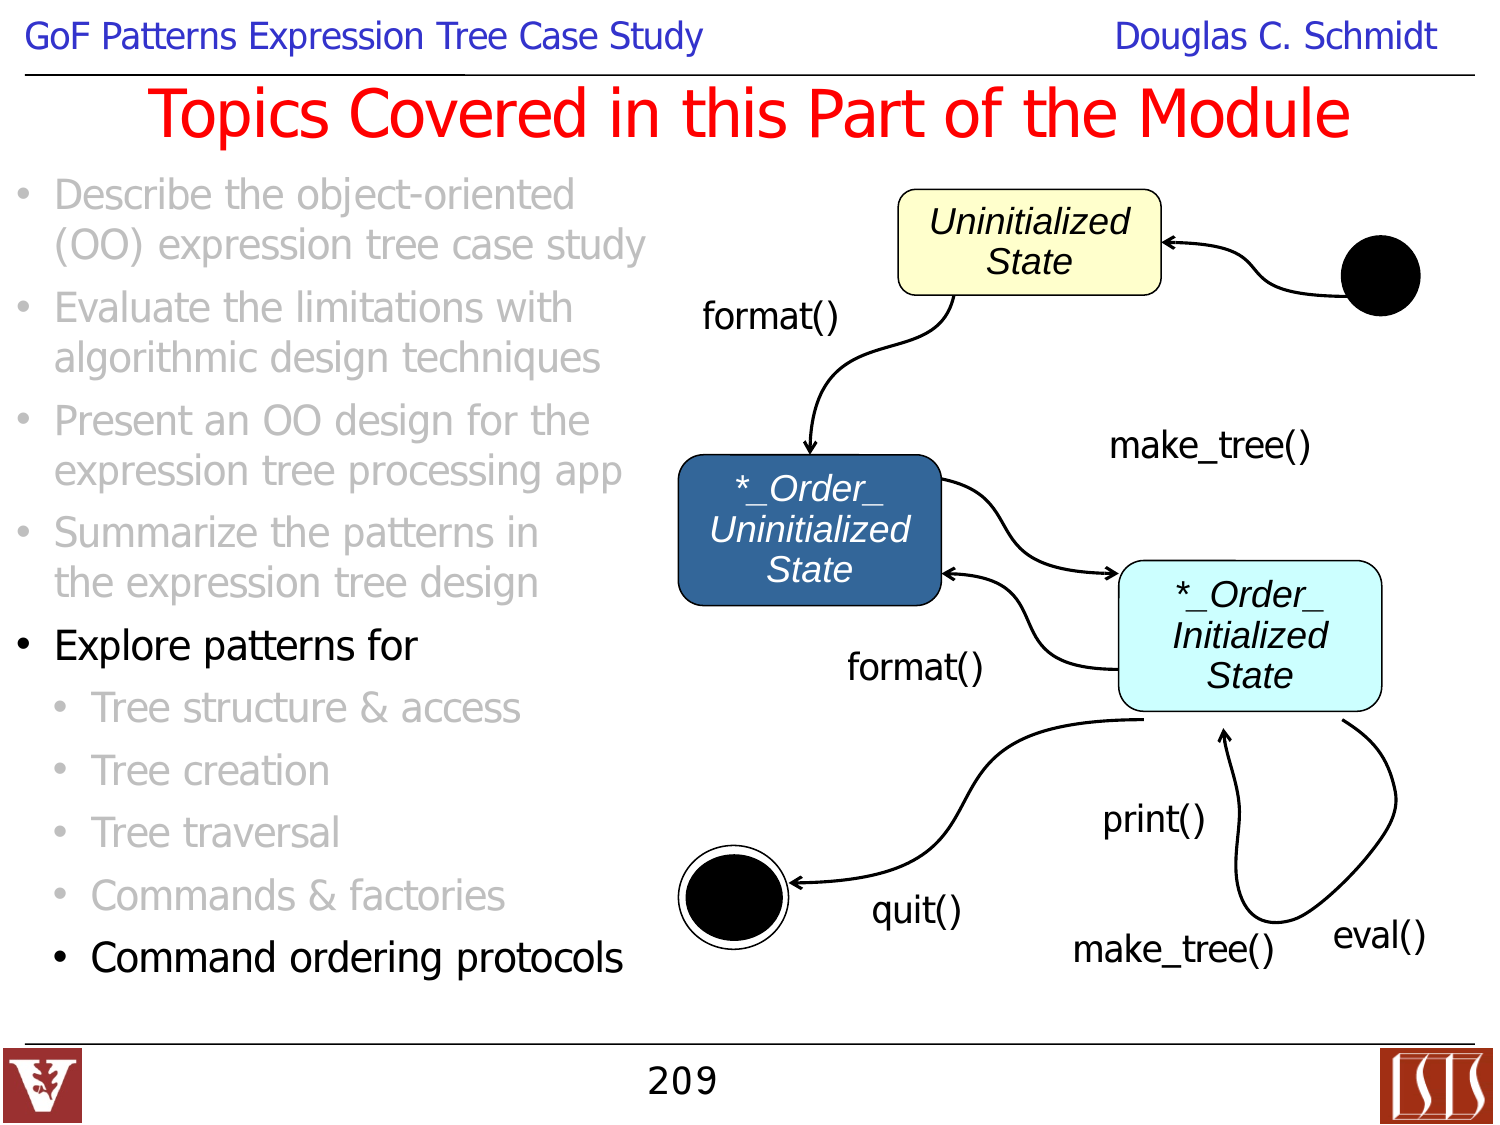

# Topics Covered in this Part of the Module
Describe the object-oriented (OO) expression tree case study
Evaluate the limitations with algorithmic design techniques
Present an OO design for the expression tree processing app
Summarize the patterns in
the expression tree design
Explore patterns for
Tree structure & access
Tree creation
Tree traversal
Commands & factories
Command ordering protocols

Uninitialized State

format()
make_tree()
*_Order_ Uninitialized State
*_Order_ Initialized State
format()

print()

quit()
eval()
make_tree()